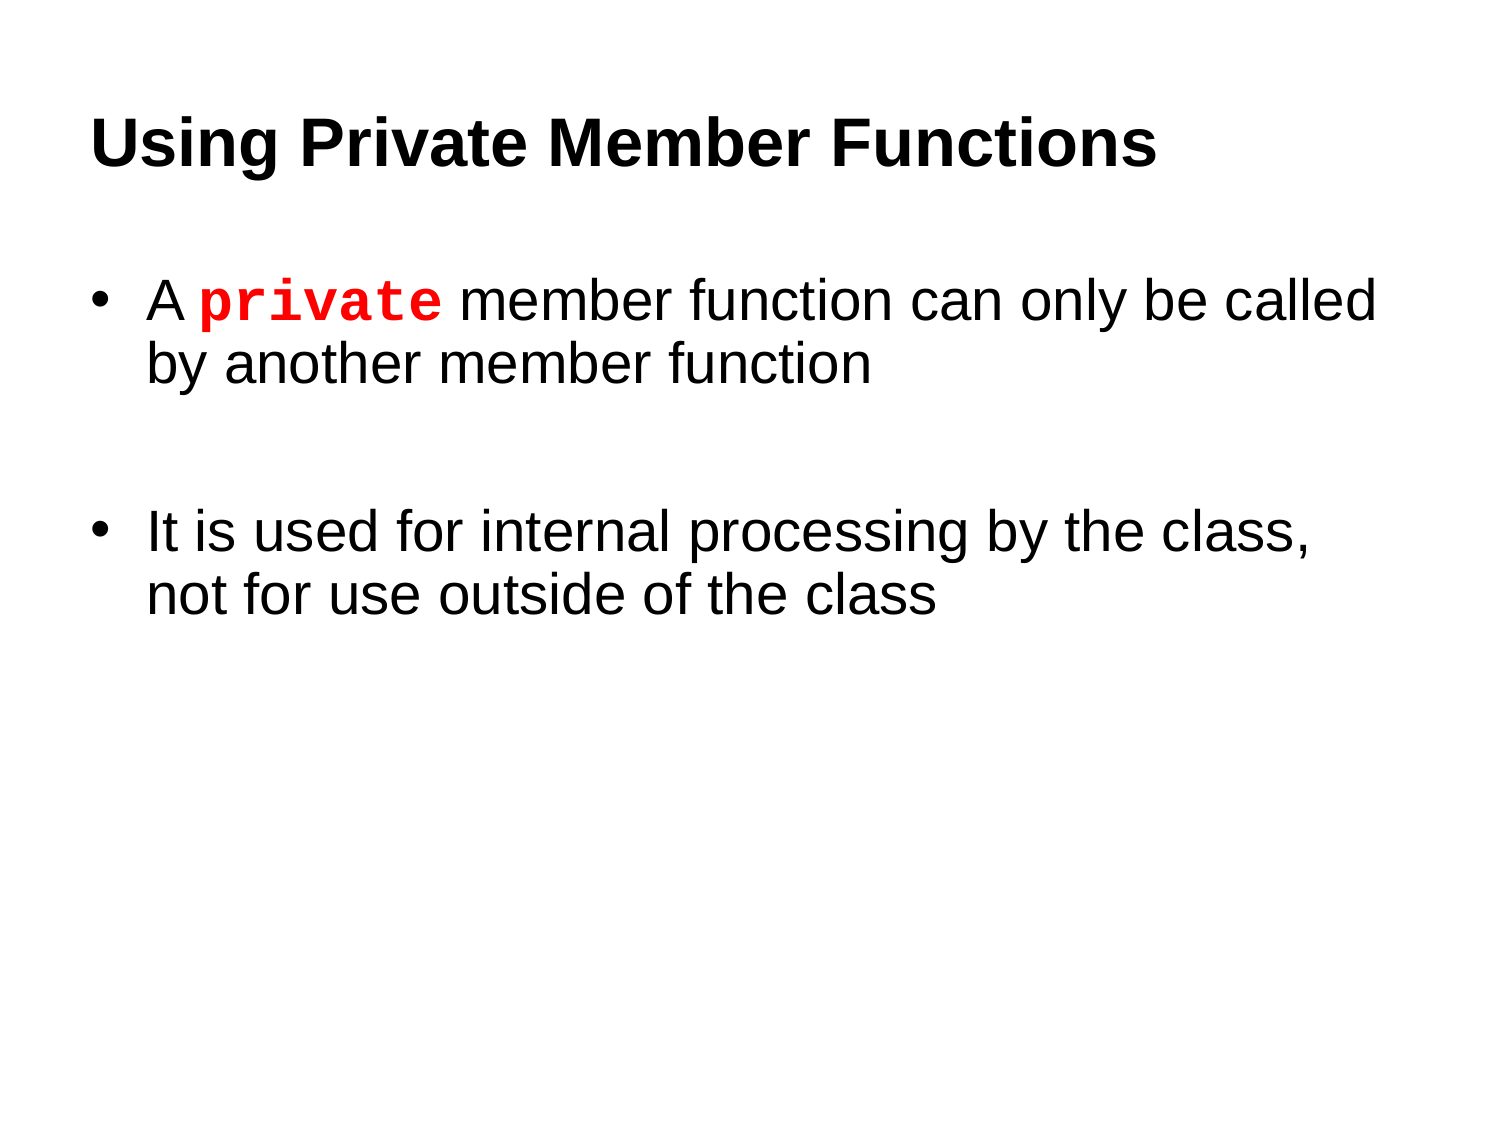

# Using Private Member Functions
A private member function can only be called by another member function
It is used for internal processing by the class, not for use outside of the class